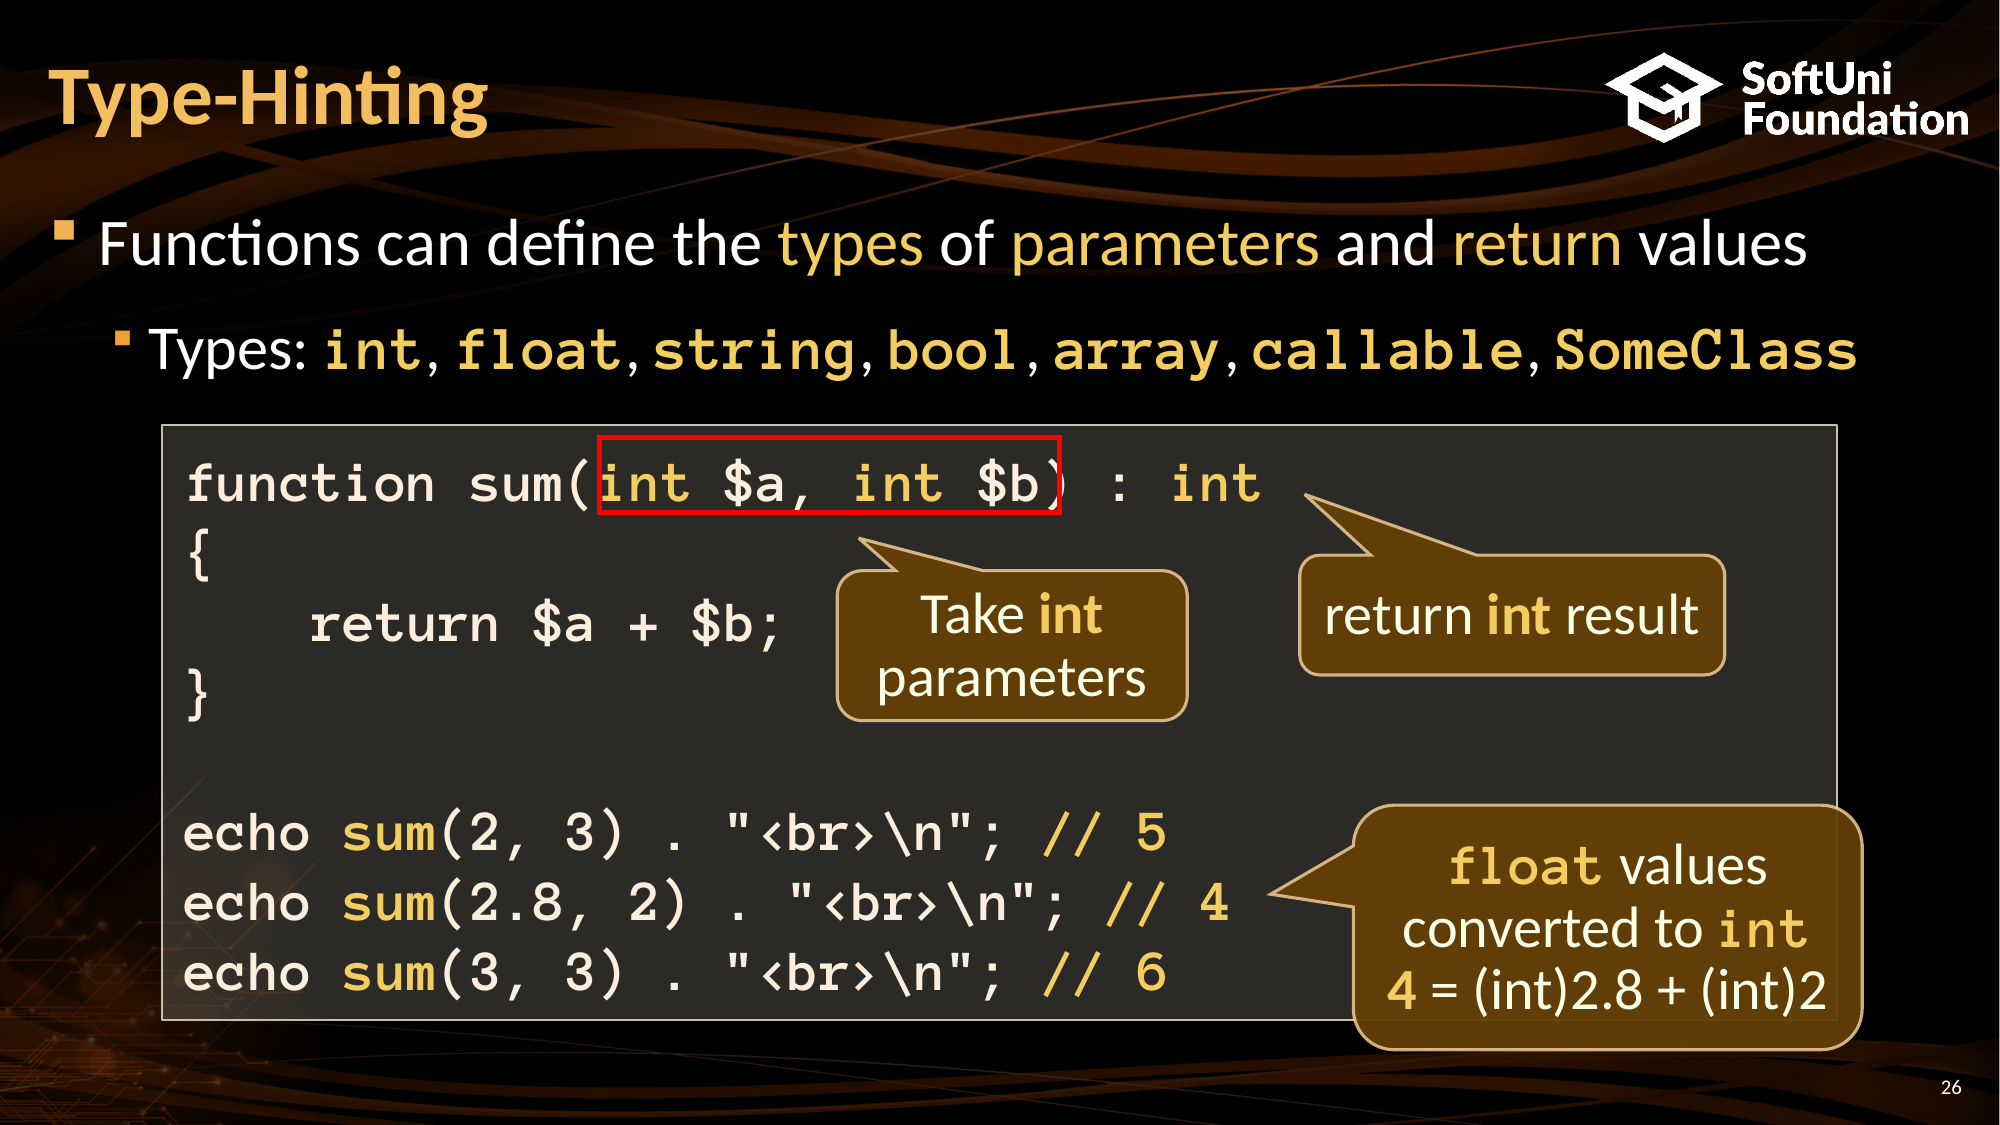

# Type-Hinting
Functions can define the types of parameters and return values
Types: int, float, string, bool, array, callable, SomeClass
function sum(int $a, int $b) : int
{
    return $a + $b;
}

echo sum(2, 3) . "<br>\n"; // 5
echo sum(2.8, 2) . "<br>\n"; // 4
echo sum(3, 3) . "<br>\n"; // 6

return int result
Take int parameters
float values converted to int
4 = (int)2.8 + (int)2
26